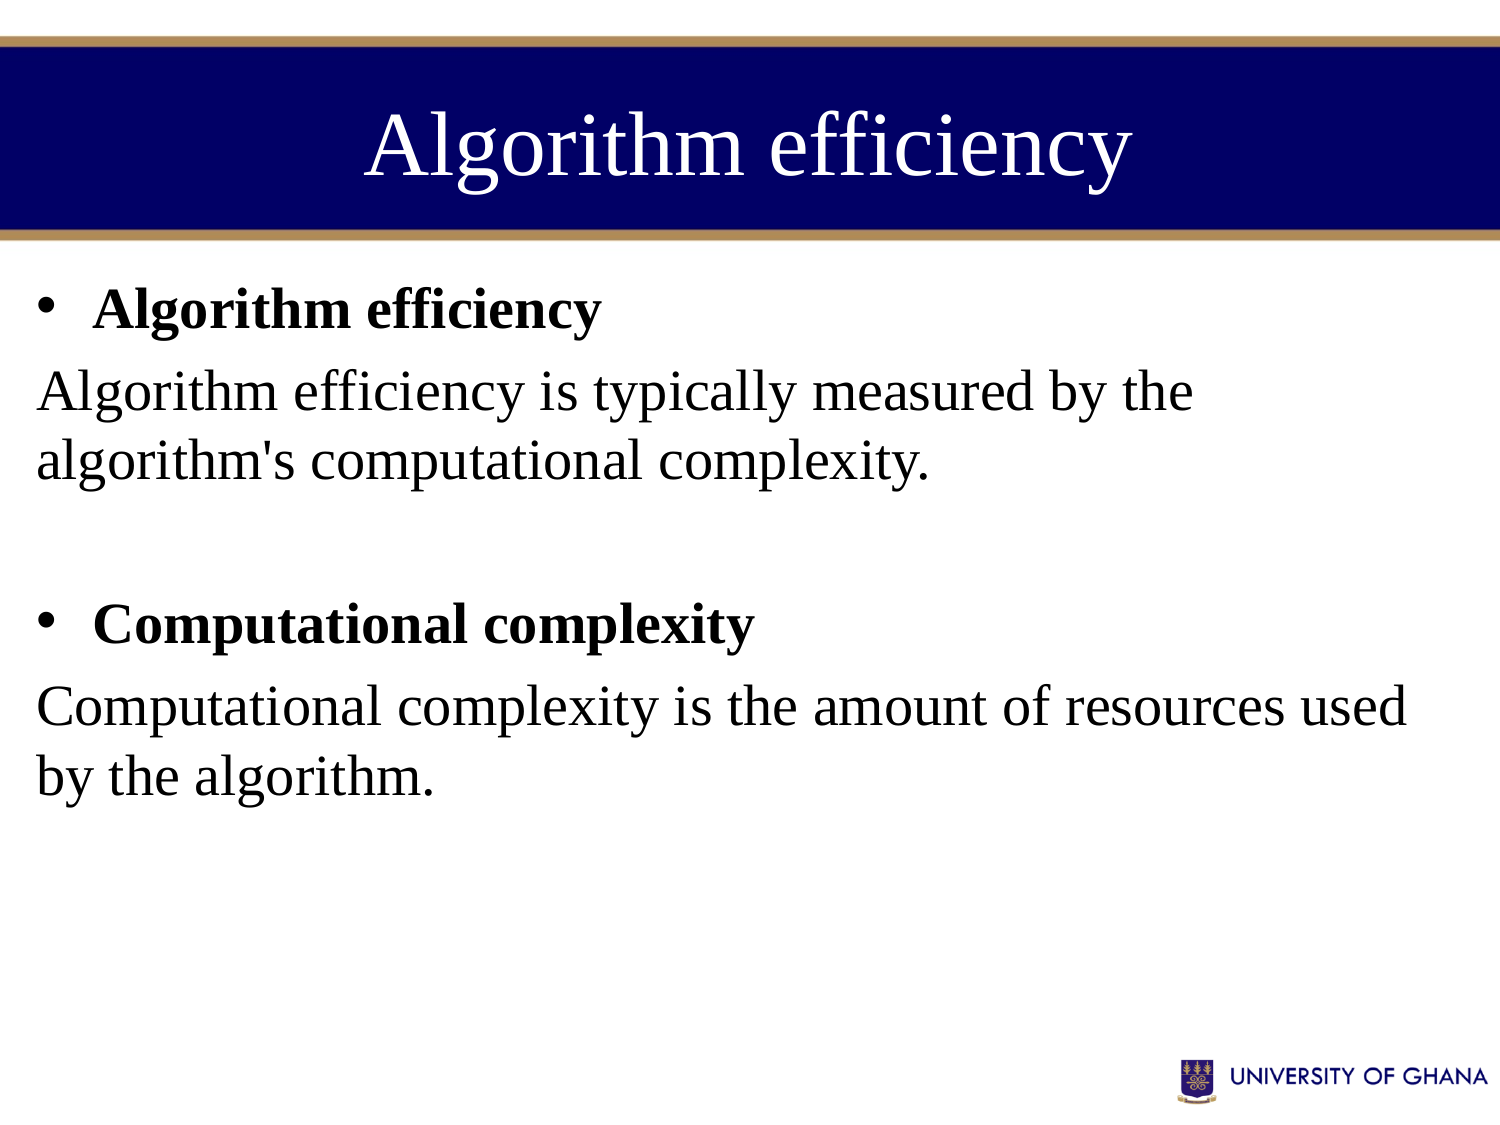

# Algorithm efficiency
Algorithm efficiency
Algorithm efficiency is typically measured by the algorithm's computational complexity.

Computational complexity
Computational complexity is the amount of resources used by the algorithm.